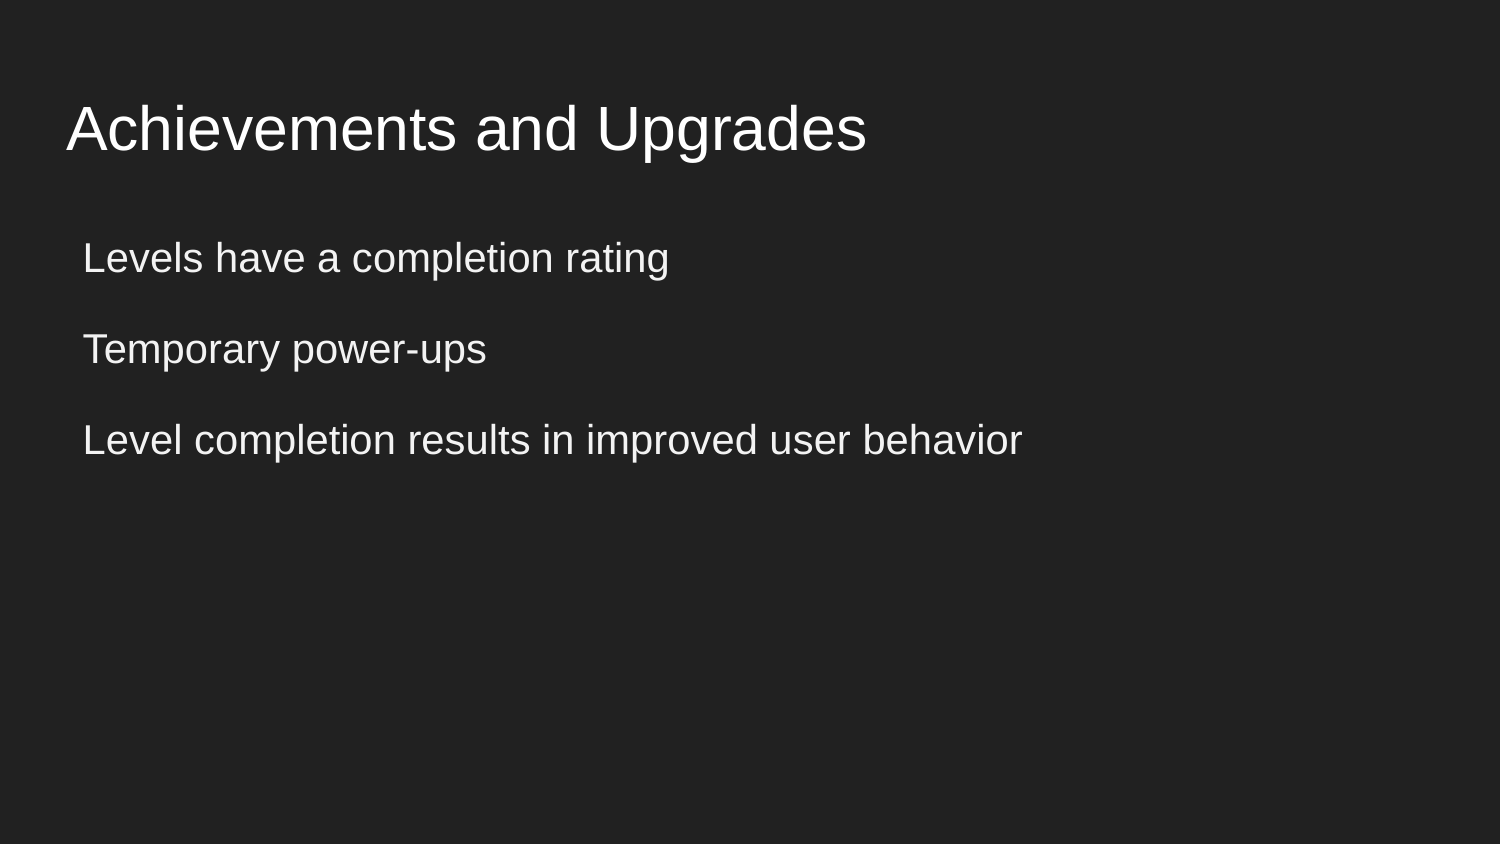

# Achievements and Upgrades
Levels have a completion rating
Temporary power-ups
Level completion results in improved user behavior